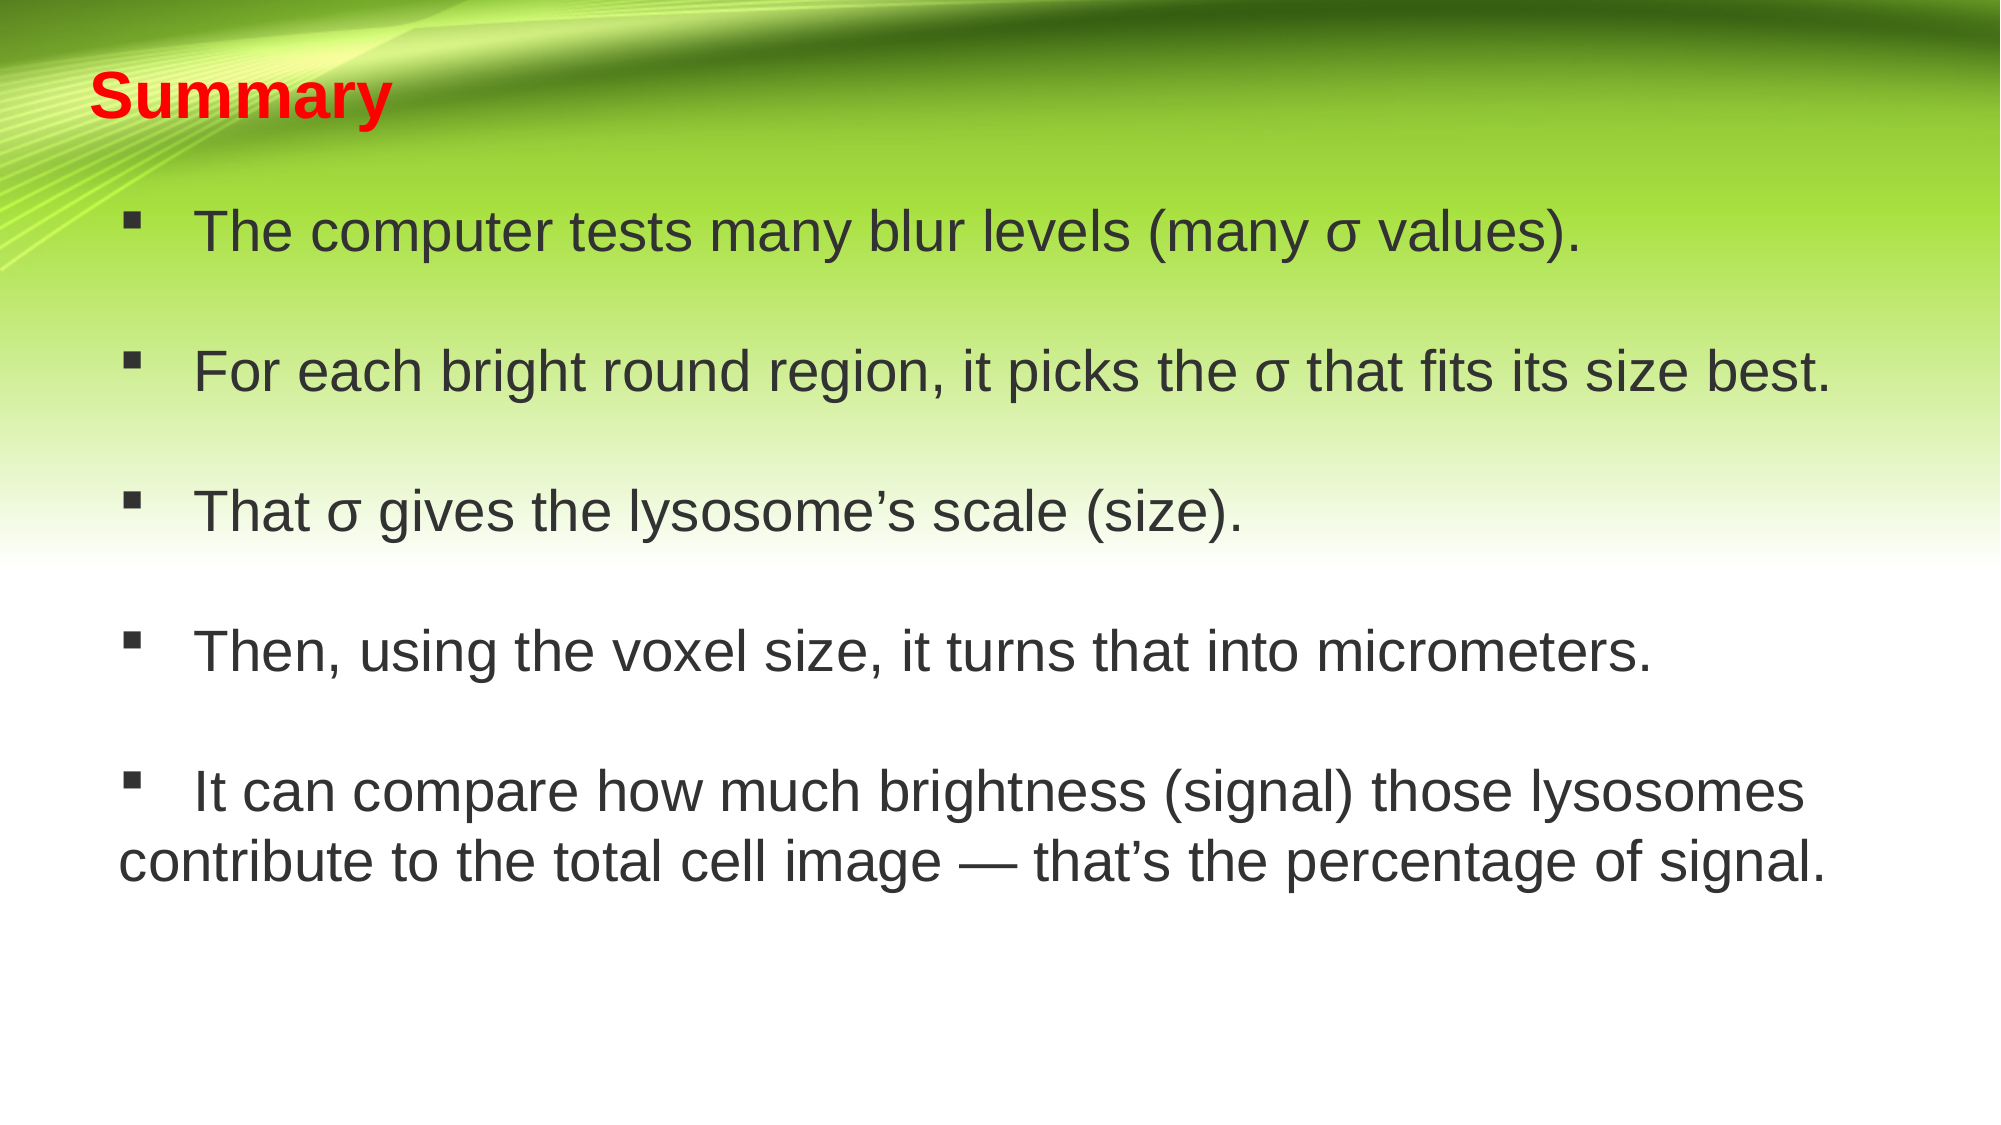

Summary

The computer tests many blur levels (many σ values).

For each bright round region, it picks the σ that fits its size best.

That σ gives the lysosome’s scale (size).

Then, using the voxel size, it turns that into micrometers.

It can compare how much brightness (signal) those lysosomes
contribute to the total cell image — that’s the percentage of signal.